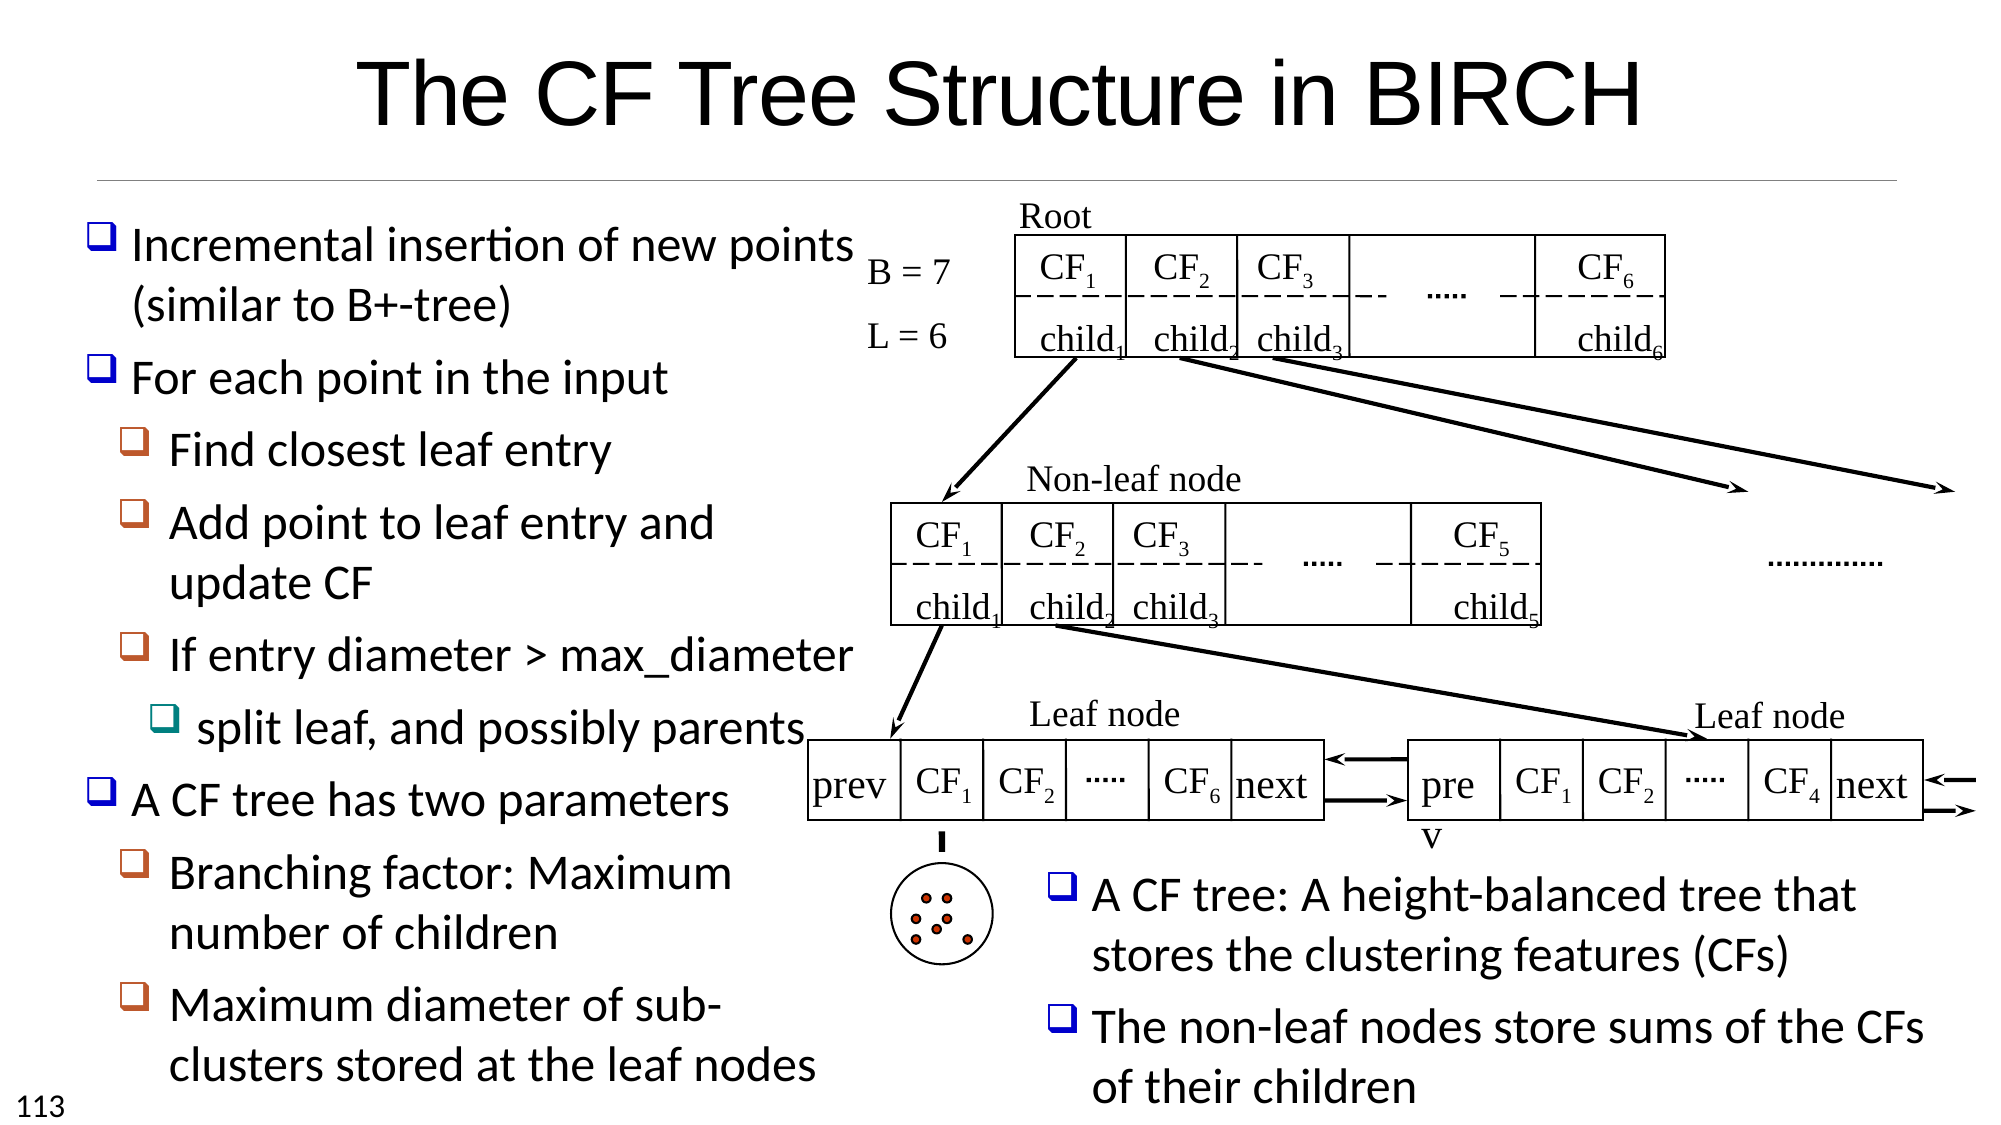

# The CF Tree Structure in BIRCH
Root
CF1

CF2

CF3

CF6

child1
child2
child3
child6
B = 7
L = 6

Non-leaf node
CF1

CF2

CF3

CF5

child1
child2
child3
child5

Leaf node
Leaf node

prev
CF1
CF2
CF6
next
prev
CF1
CF2
CF4
next

Incremental insertion of new points (similar to B+-tree)
For each point in the input
Find closest leaf entry
Add point to leaf entry and update CF
If entry diameter > max_diameter
split leaf, and possibly parents
A CF tree has two parameters
Branching factor: Maximum number of children
Maximum diameter of sub-clusters stored at the leaf nodes
A CF tree: A height-balanced tree that stores the clustering features (CFs)
The non-leaf nodes store sums of the CFs of their children